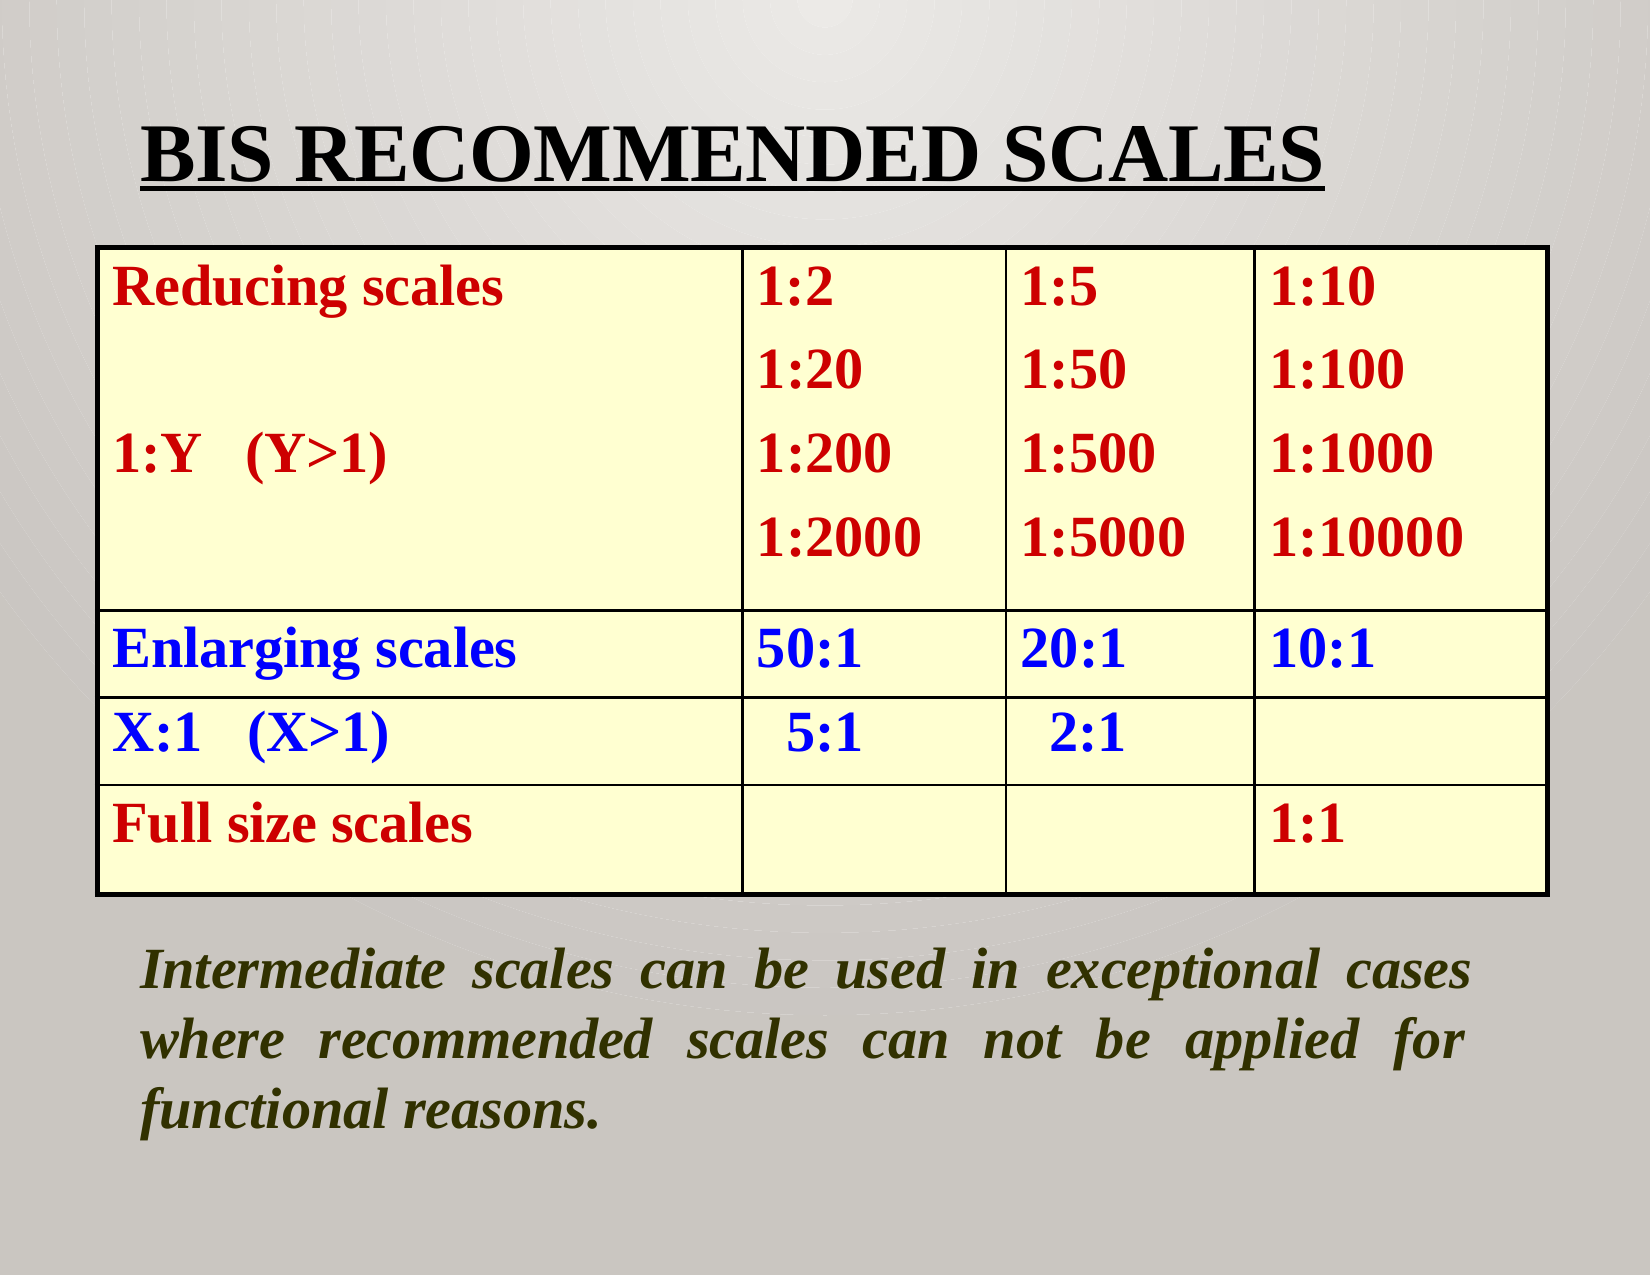

# BIS Recommended Scales
| Reducing scales | 1:2 | 1:5 | 1:10 |
| --- | --- | --- | --- |
|  | 1:20 | 1:50 | 1:100 |
| 1:Y (Y>1) | 1:200 | 1:500 | 1:1000 |
|  | 1:2000 | 1:5000 | 1:10000 |
| Enlarging scales | 50:1 | 20:1 | 10:1 |
| X:1 (X>1) | 5:1 | 2:1 |  |
| Full size scales |  |  | 1:1 |
Intermediate scales can be used in exceptional cases  where recommended scales can not be applied for  functional reasons.